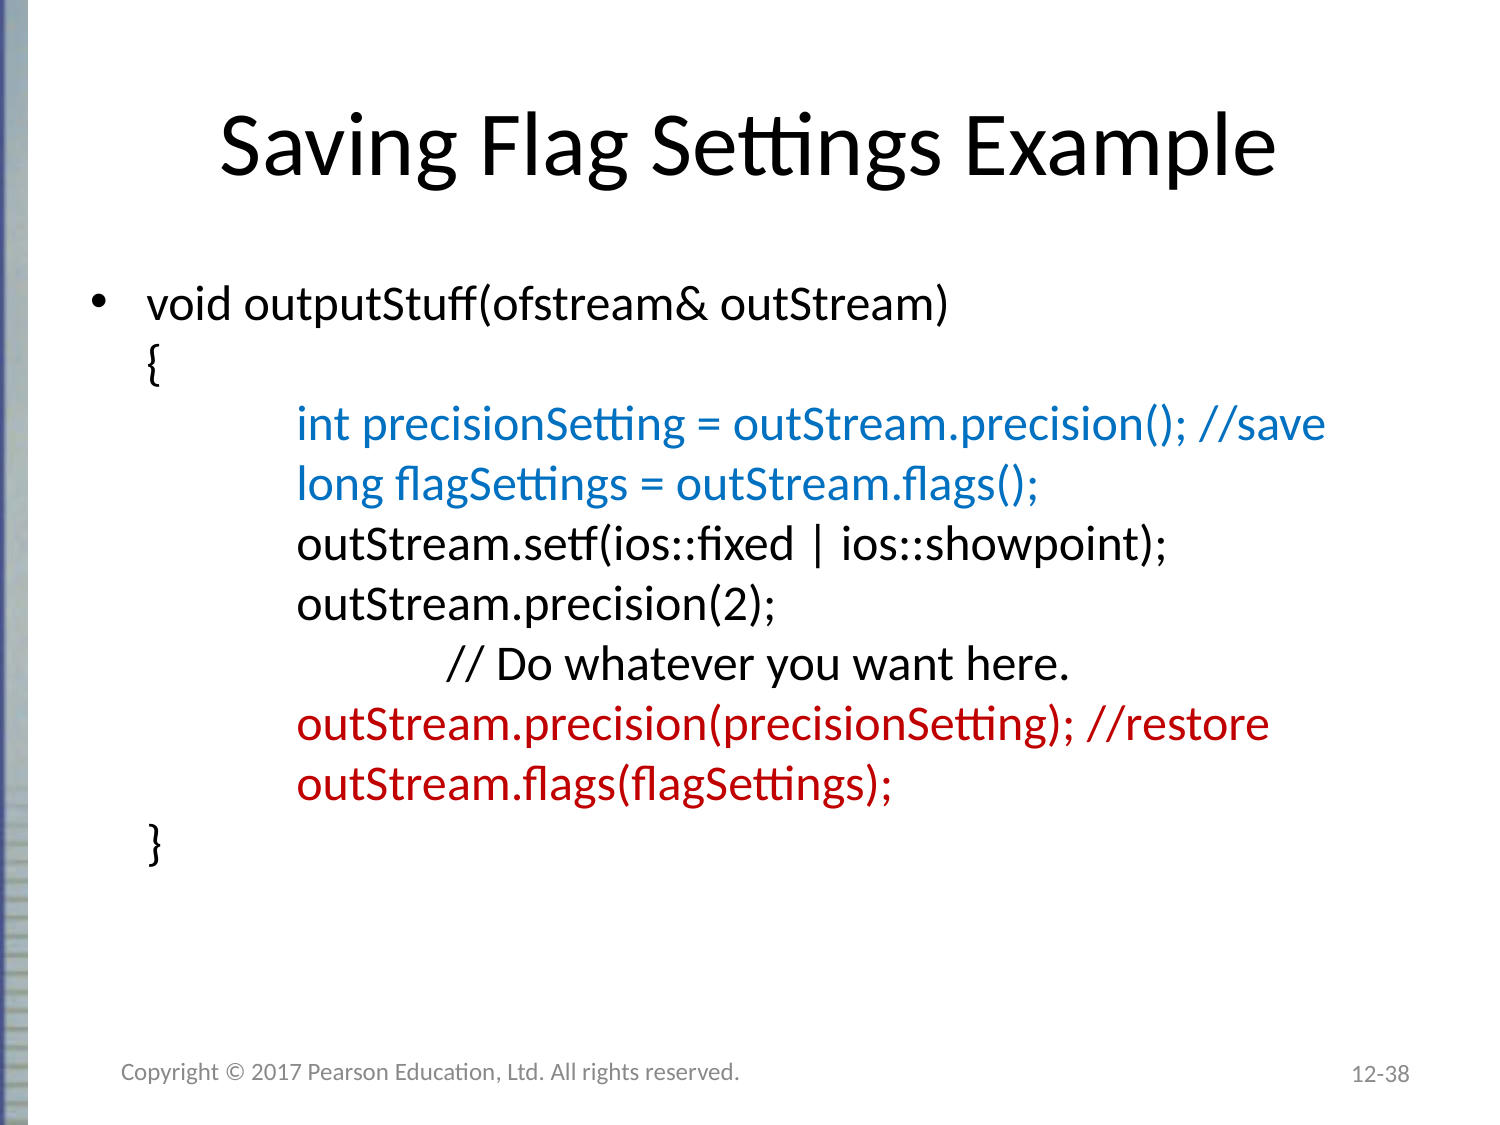

# Saving Flag Settings Example
void outputStuff(ofstream& outStream)
{
	int precisionSetting = outStream.precision(); //save
	long flagSettings = outStream.flags();
	outStream.setf(ios::fixed | ios::showpoint);
	outStream.precision(2);
		// Do whatever you want here.
	outStream.precision(precisionSetting); //restore
	outStream.flags(flagSettings);
}
Copyright © 2017 Pearson Education, Ltd. All rights reserved.
12-38